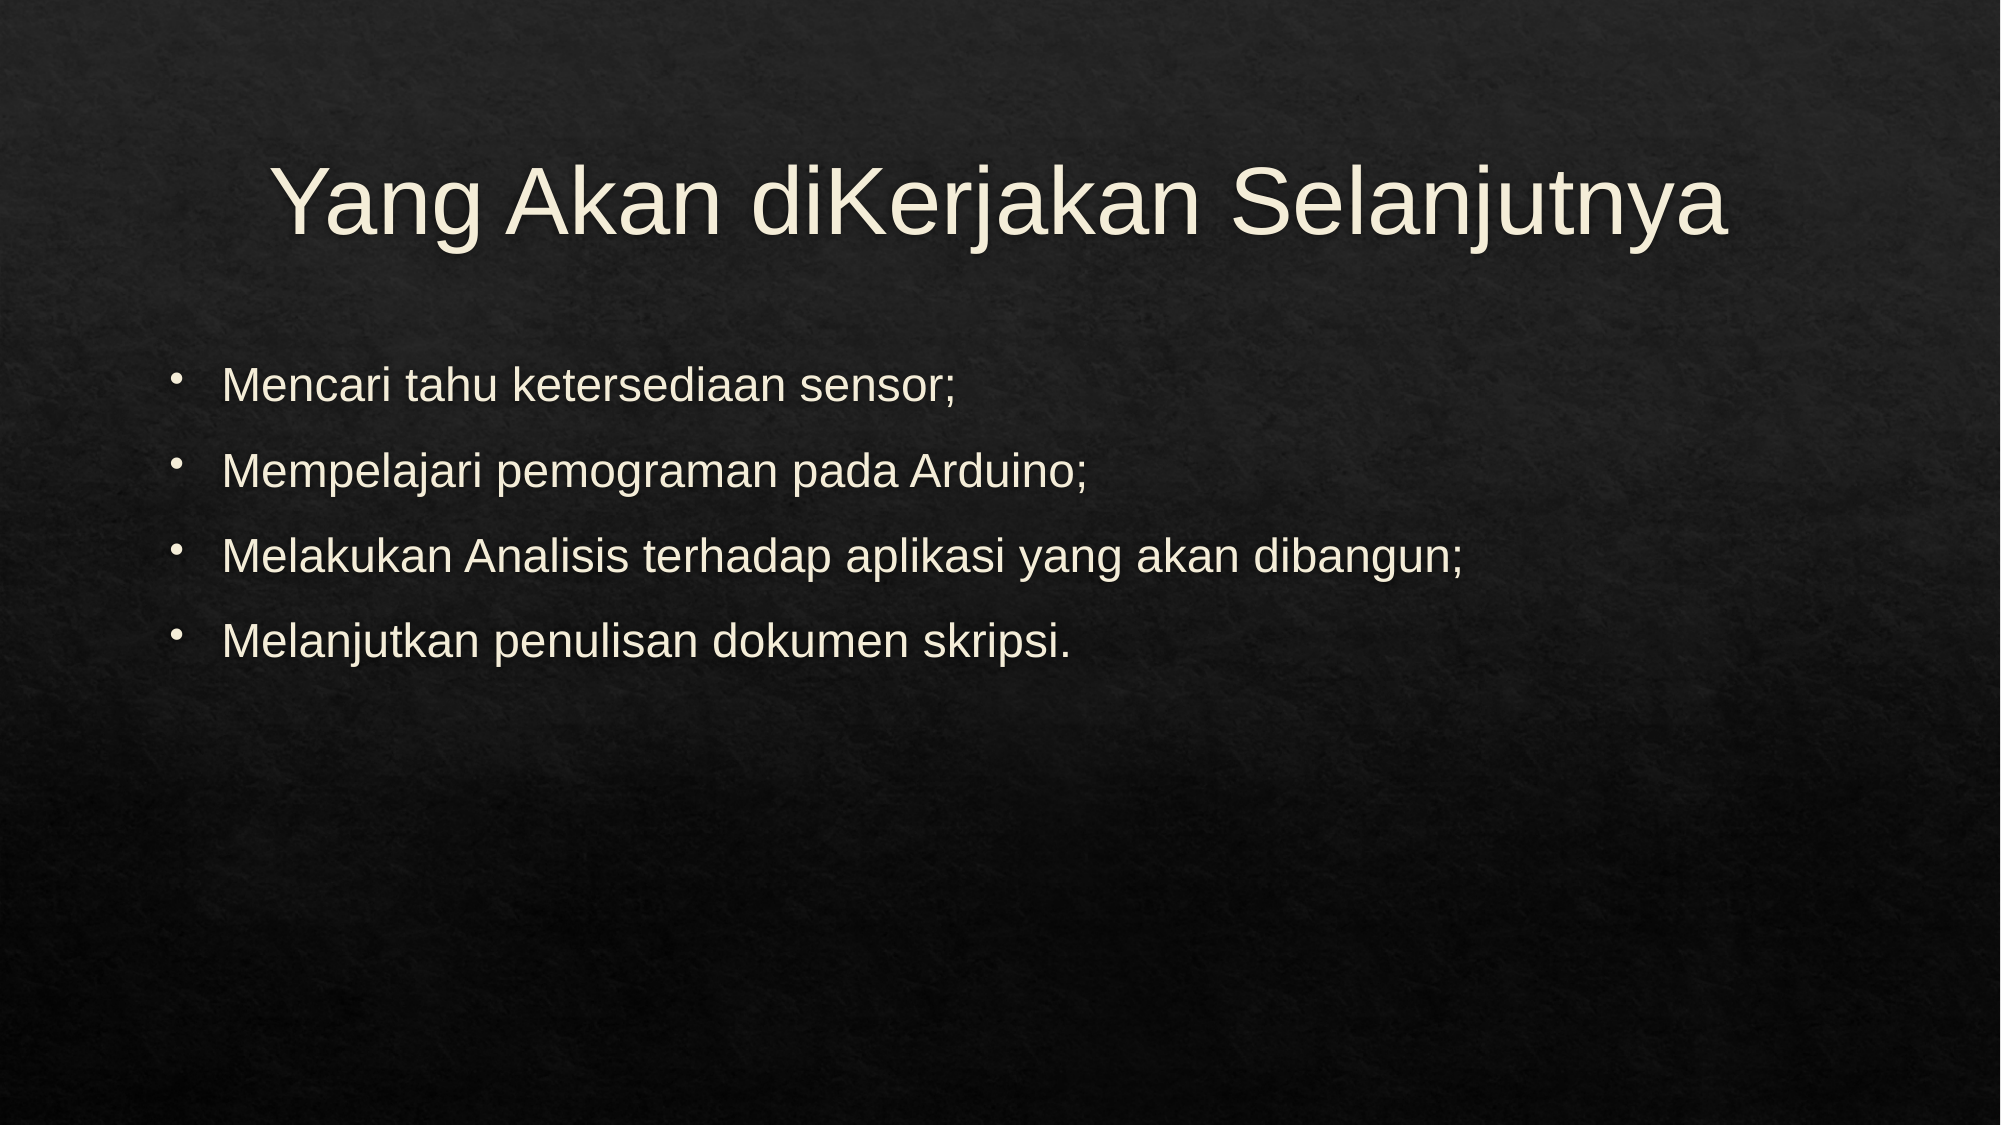

# Yang Akan diKerjakan Selanjutnya
Mencari tahu ketersediaan sensor;
Mempelajari pemograman pada Arduino;
Melakukan Analisis terhadap aplikasi yang akan dibangun;
Melanjutkan penulisan dokumen skripsi.